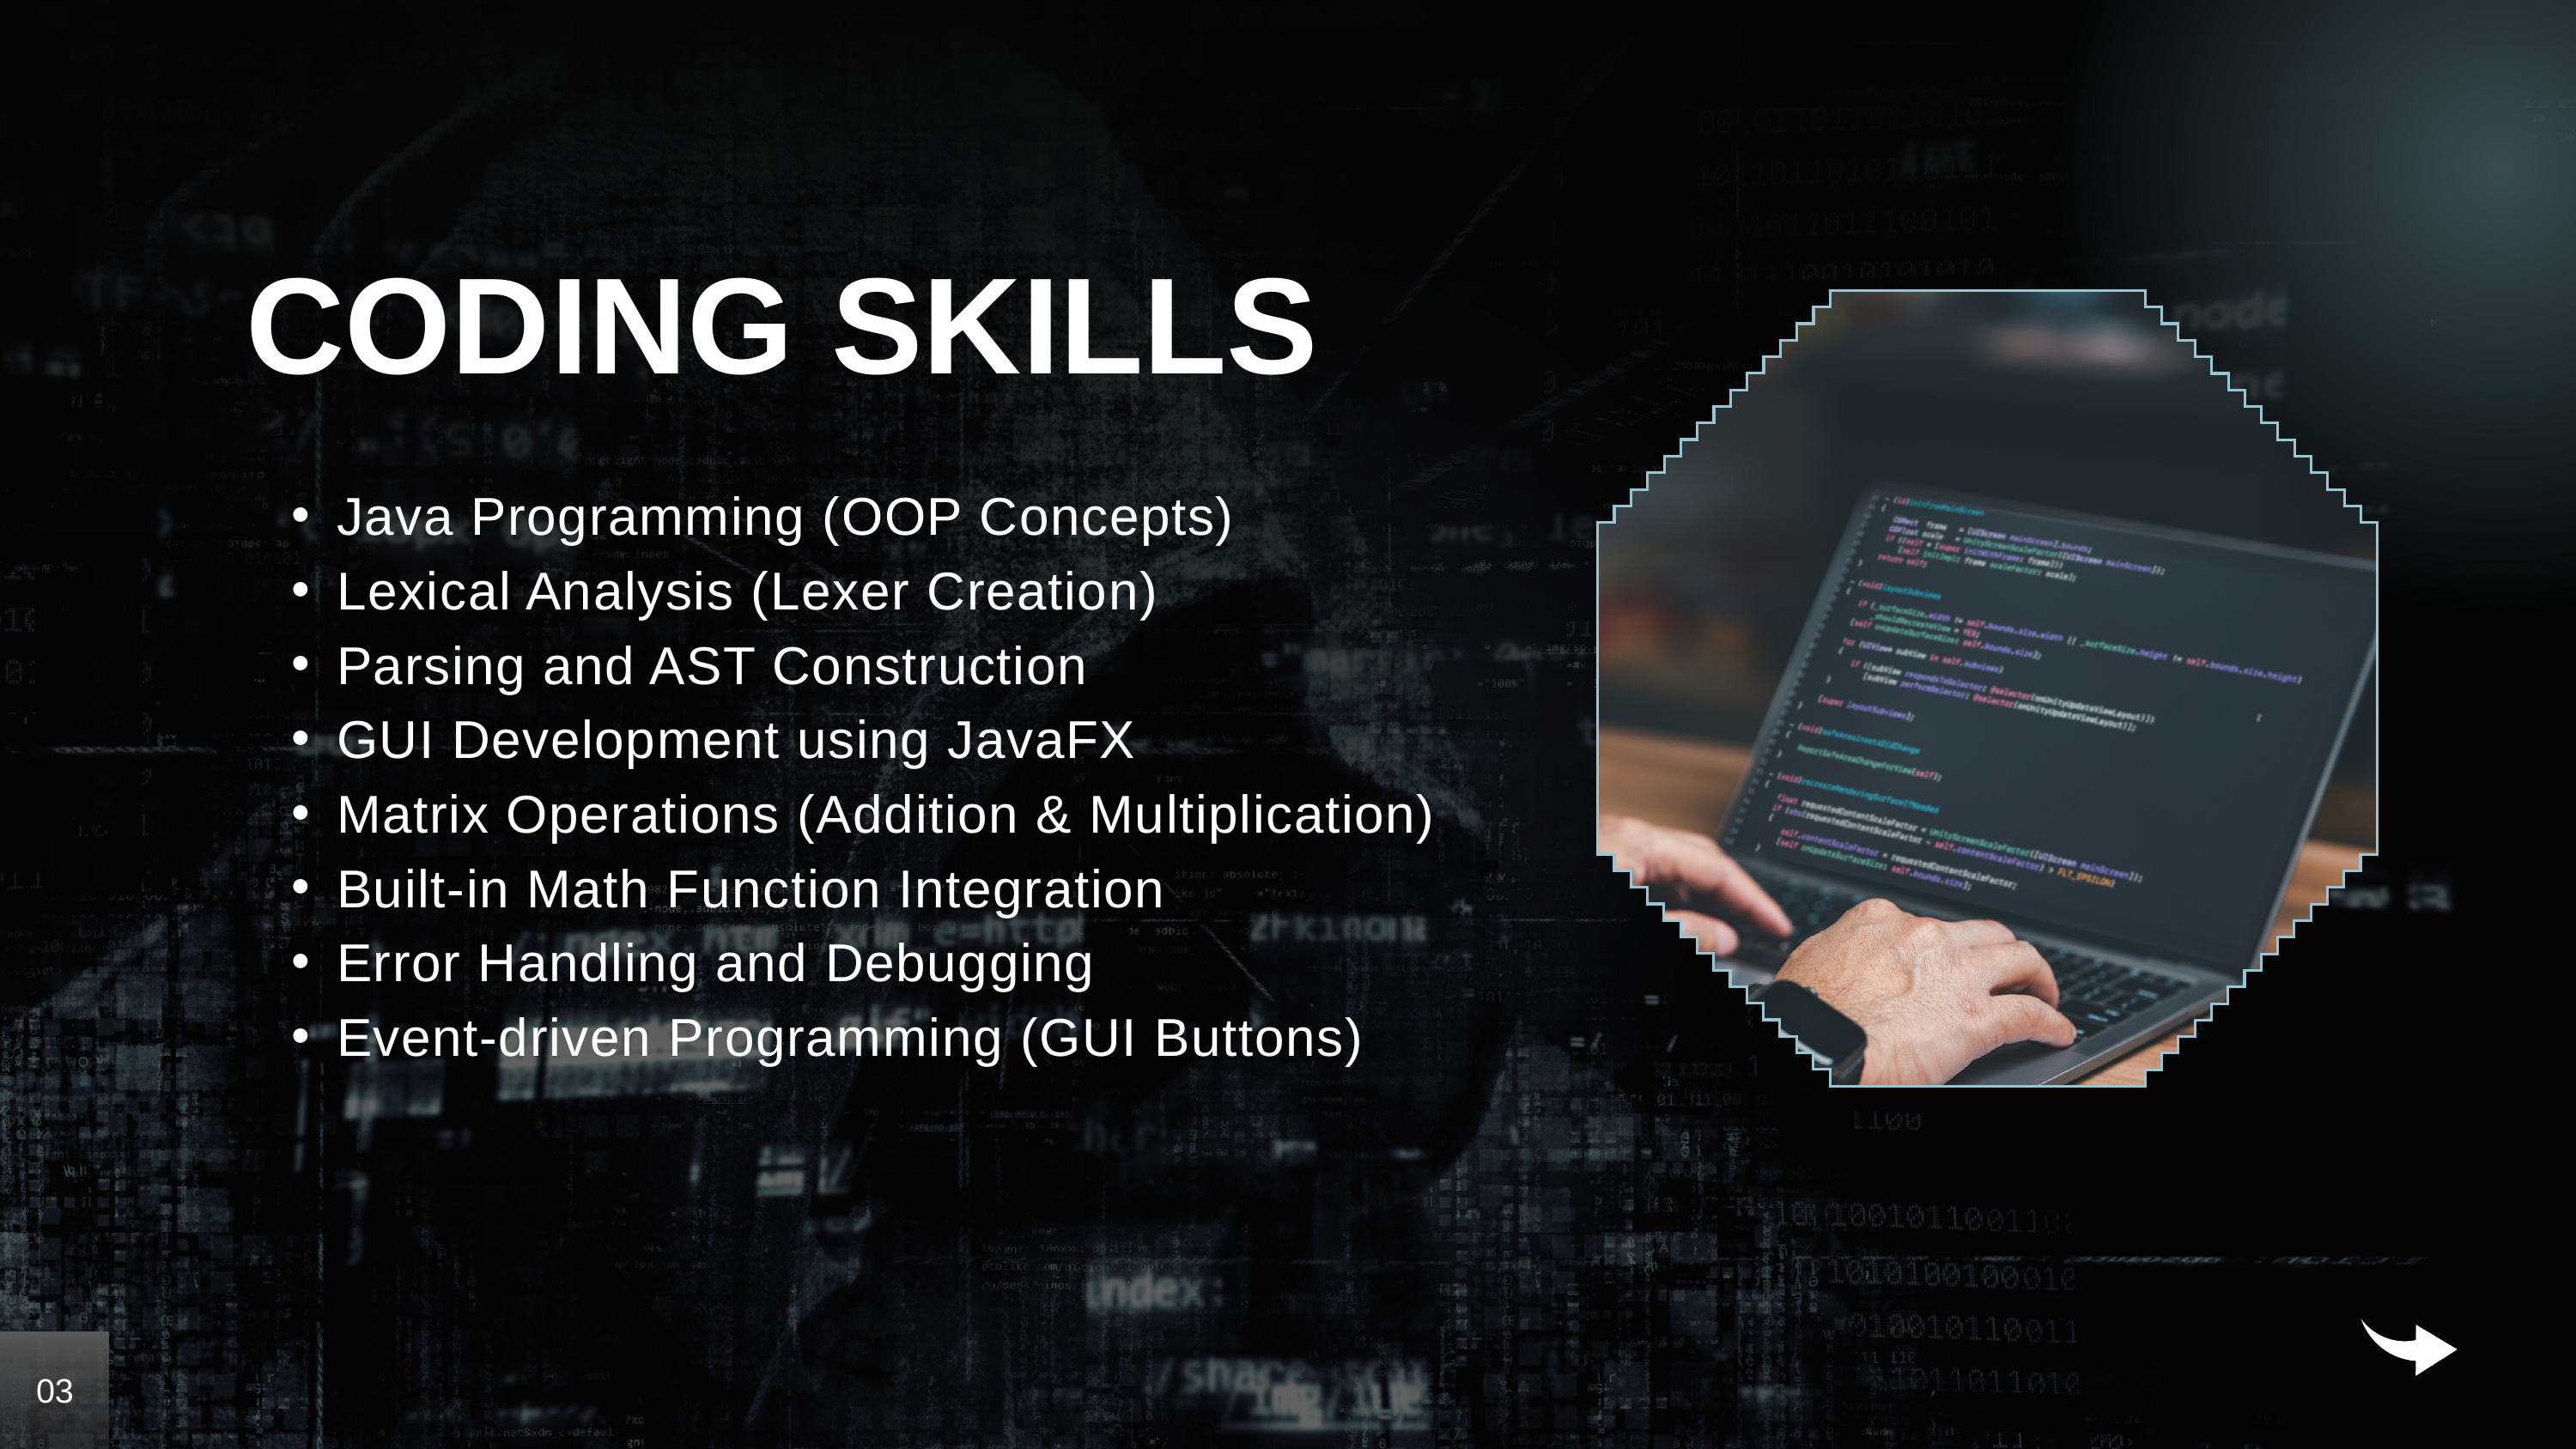

CODING SKILLS

Java Programming (OOP Concepts)
Lexical Analysis (Lexer Creation)
Parsing and AST Construction
GUI Development using JavaFX
Matrix Operations (Addition & Multiplication)
Built-in Math Function Integration
Error Handling and Debugging
Event-driven Programming (GUI Buttons)

03